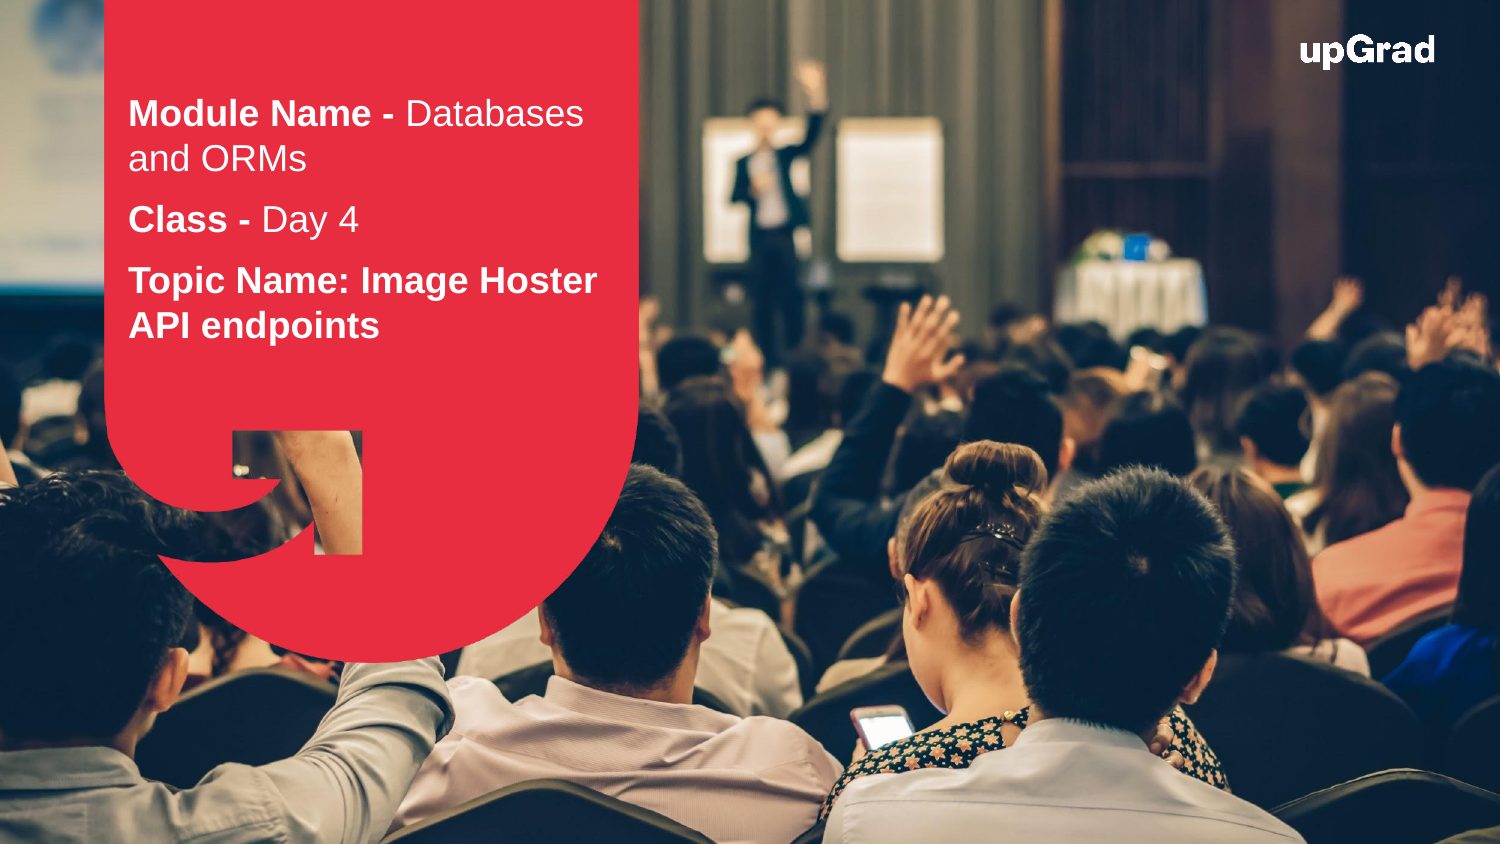

Module Name - Databases and ORMs
Class - Day 4
Topic Name: Image Hoster API endpoints

EditEdit MasterMaster  texttext stylesstyles